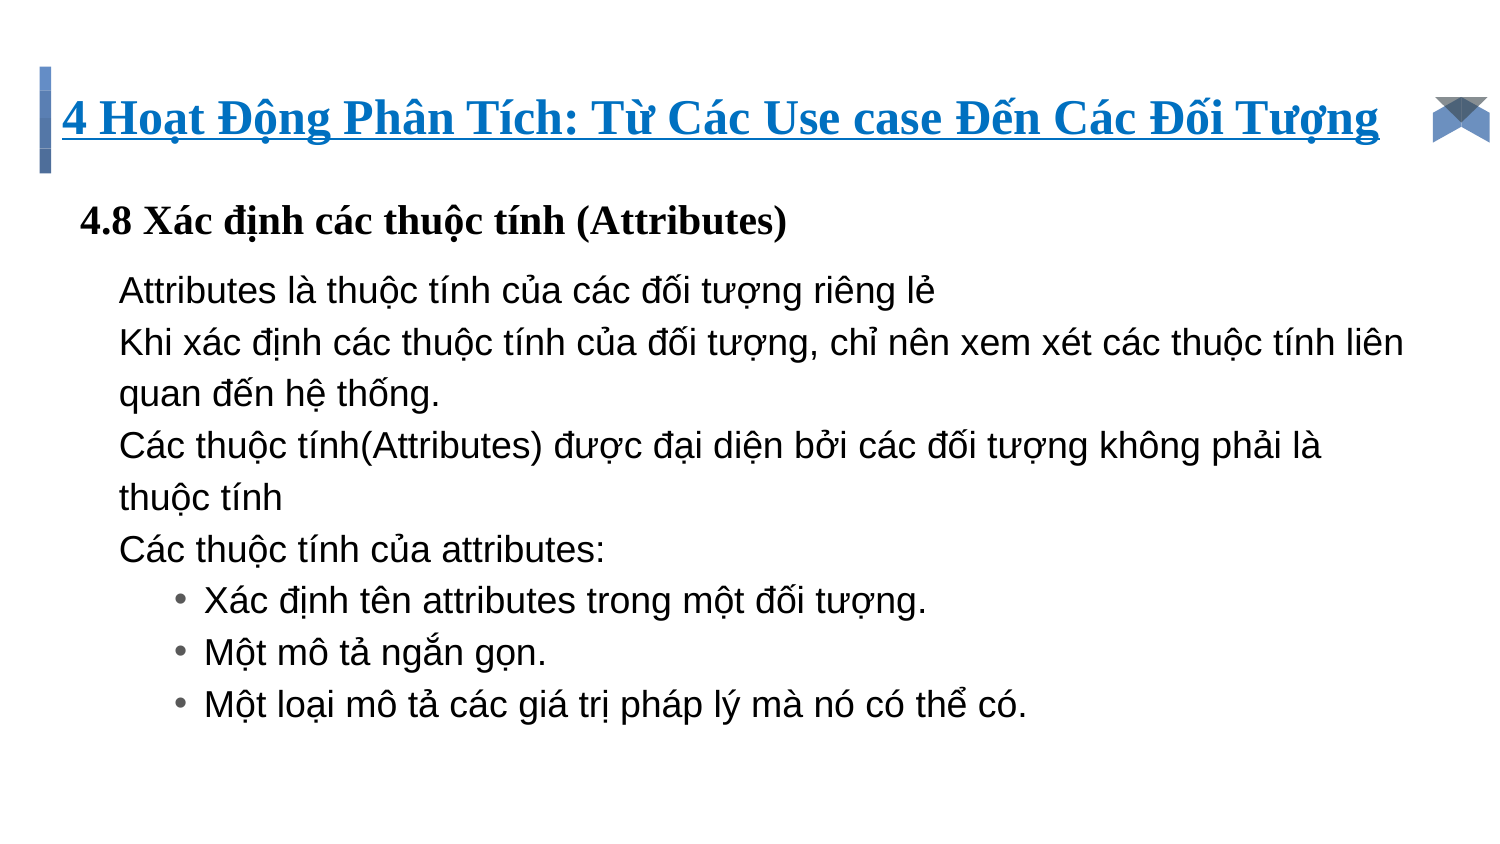

# 4 Hoạt Động Phân Tích: Từ Các Use case Đến Các Đối Tượng

4.8 Xác định các thuộc tính (Attributes)
Attributes là thuộc tính của các đối tượng riêng lẻ
Khi xác định các thuộc tính của đối tượng, chỉ nên xem xét các thuộc tính liên quan đến hệ thống.
Các thuộc tính(Attributes) được đại diện bởi các đối tượng không phải là thuộc tính
Các thuộc tính của attributes:
Xác định tên attributes trong một đối tượng.
Một mô tả ngắn gọn.
Một loại mô tả các giá trị pháp lý mà nó có thể có.